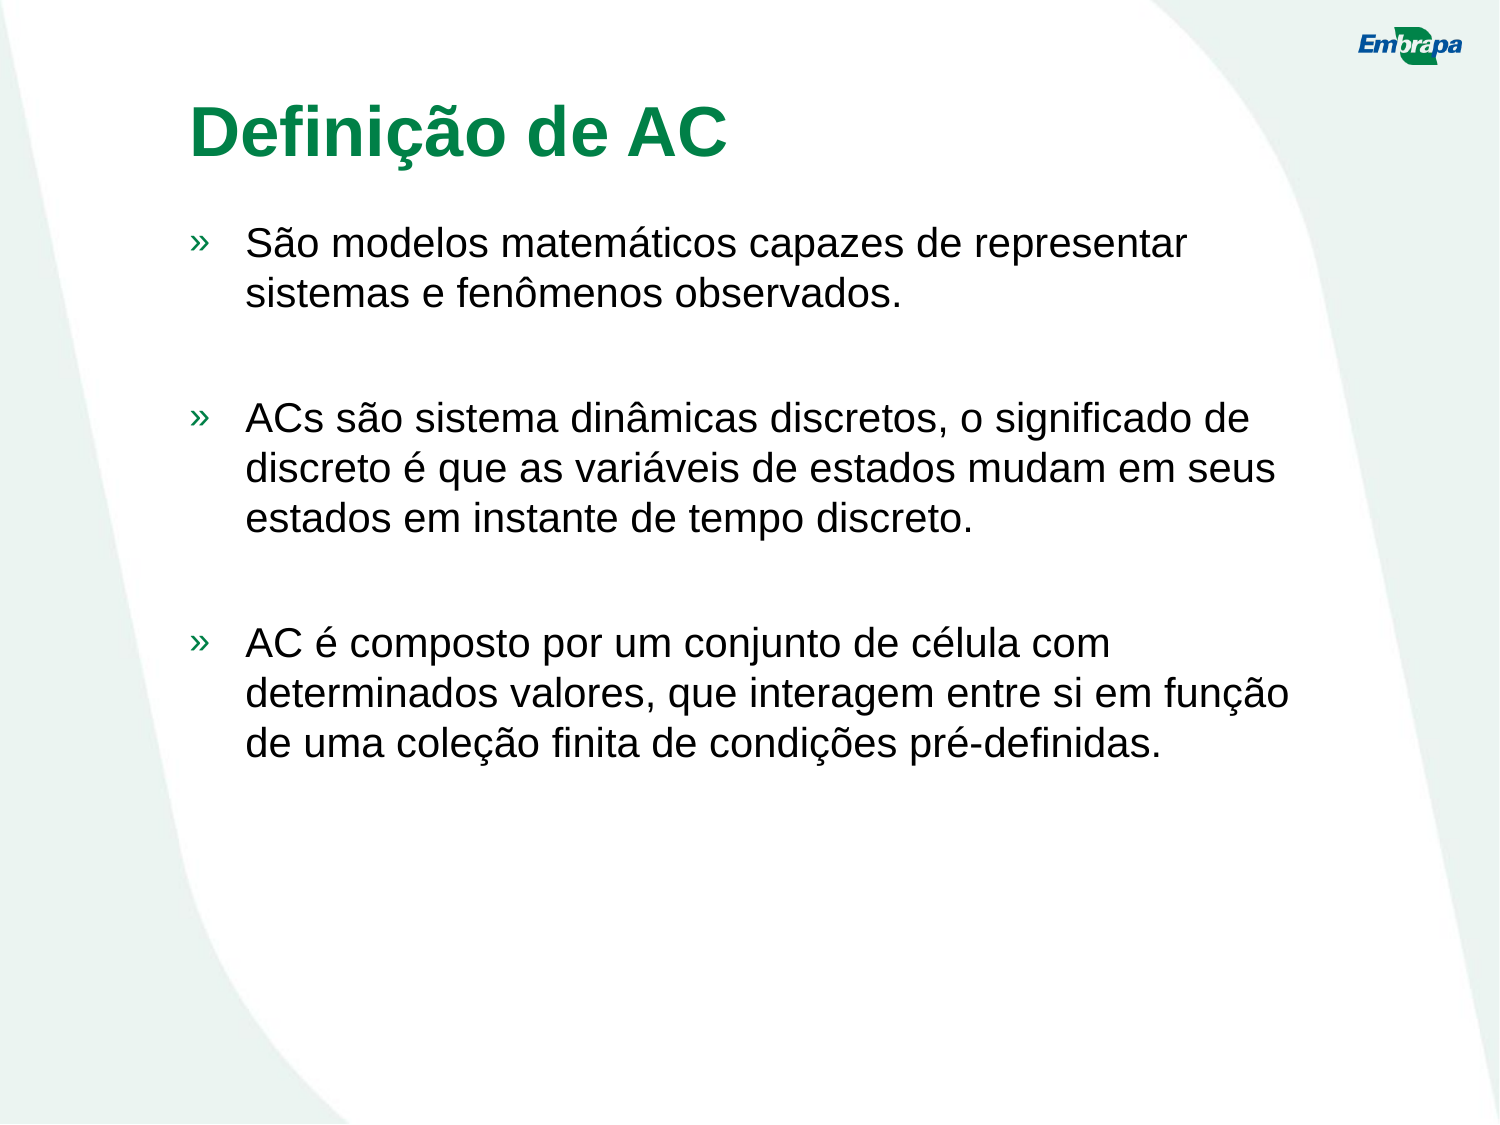

Definição de AC
São modelos matemáticos capazes de representar sistemas e fenômenos observados.

ACs são sistema dinâmicas discretos, o significado de discreto é que as variáveis de estados mudam em seus estados em instante de tempo discreto.

AC é composto por um conjunto de célula com determinados valores, que interagem entre si em função de uma coleção finita de condições pré-definidas.